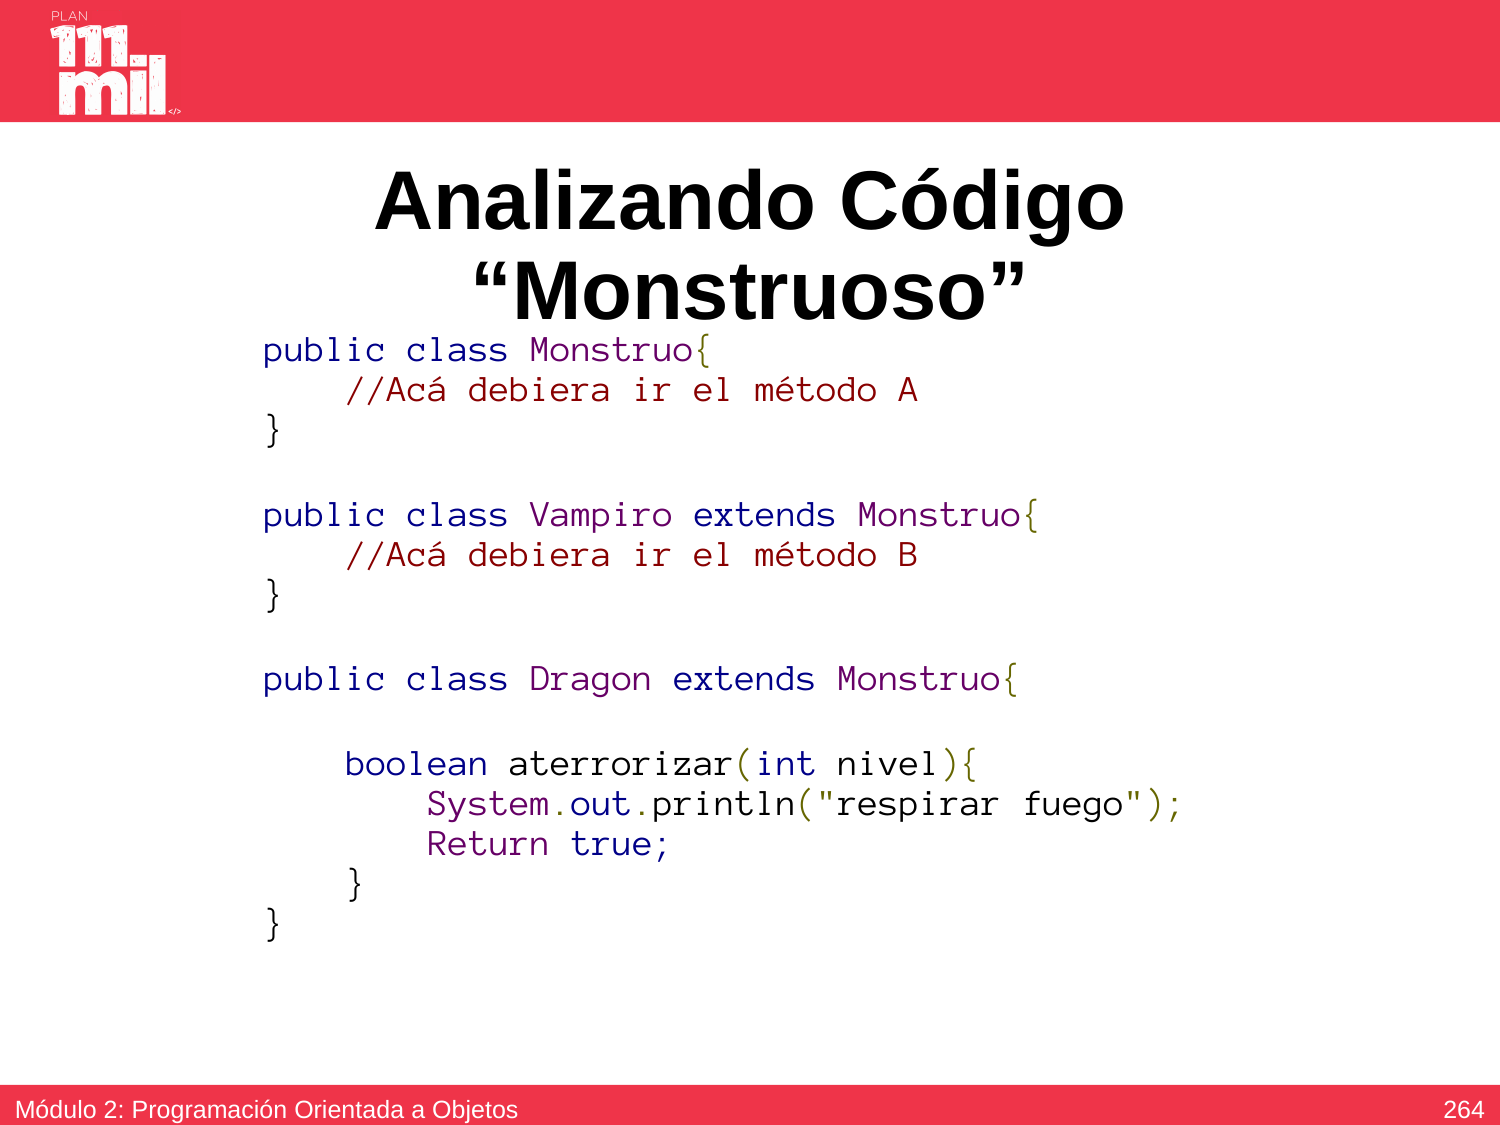

# Analizando Código “Monstruoso”
| public class Monstruo{ //Acá debiera ir el método A }   public class Vampiro extends Monstruo{ //Acá debiera ir el método B }   public class Dragon extends Monstruo{   boolean aterrorizar(int nivel){ System.out.println("respirar fuego"); Return true; } } |
| --- |
264
Módulo 2: Programación Orientada a Objetos